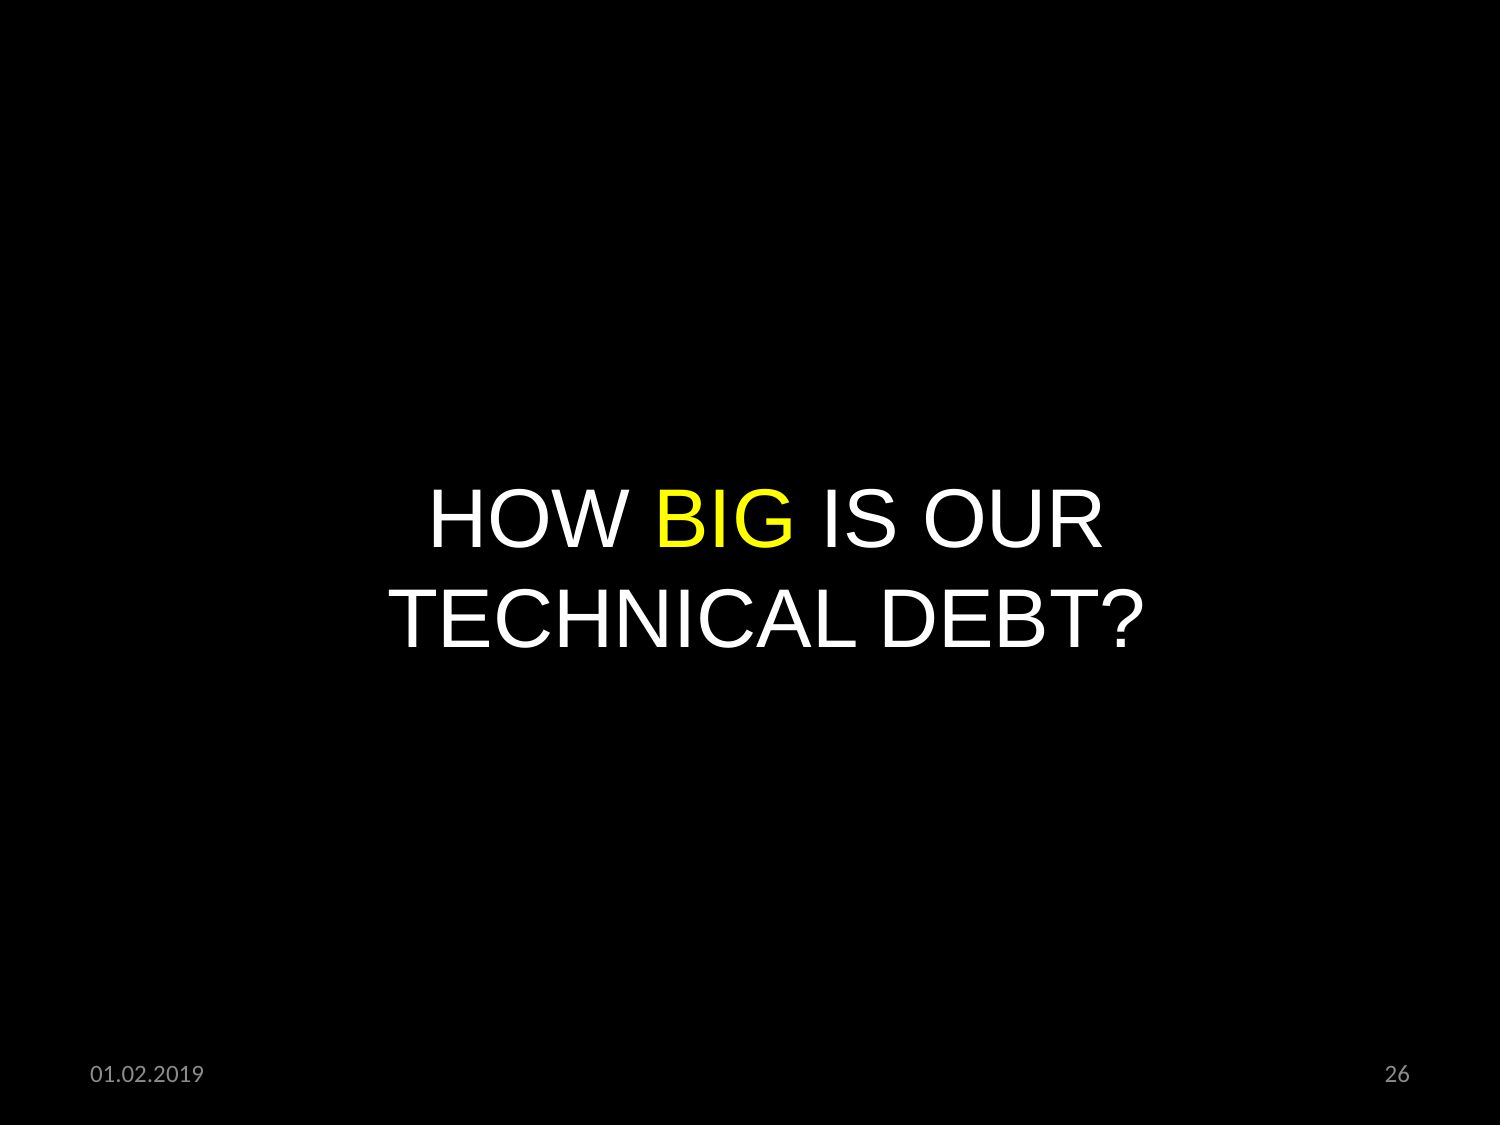

HOW BIG IS OUR
TECHNICAL DEBT?
01.02.2019
26